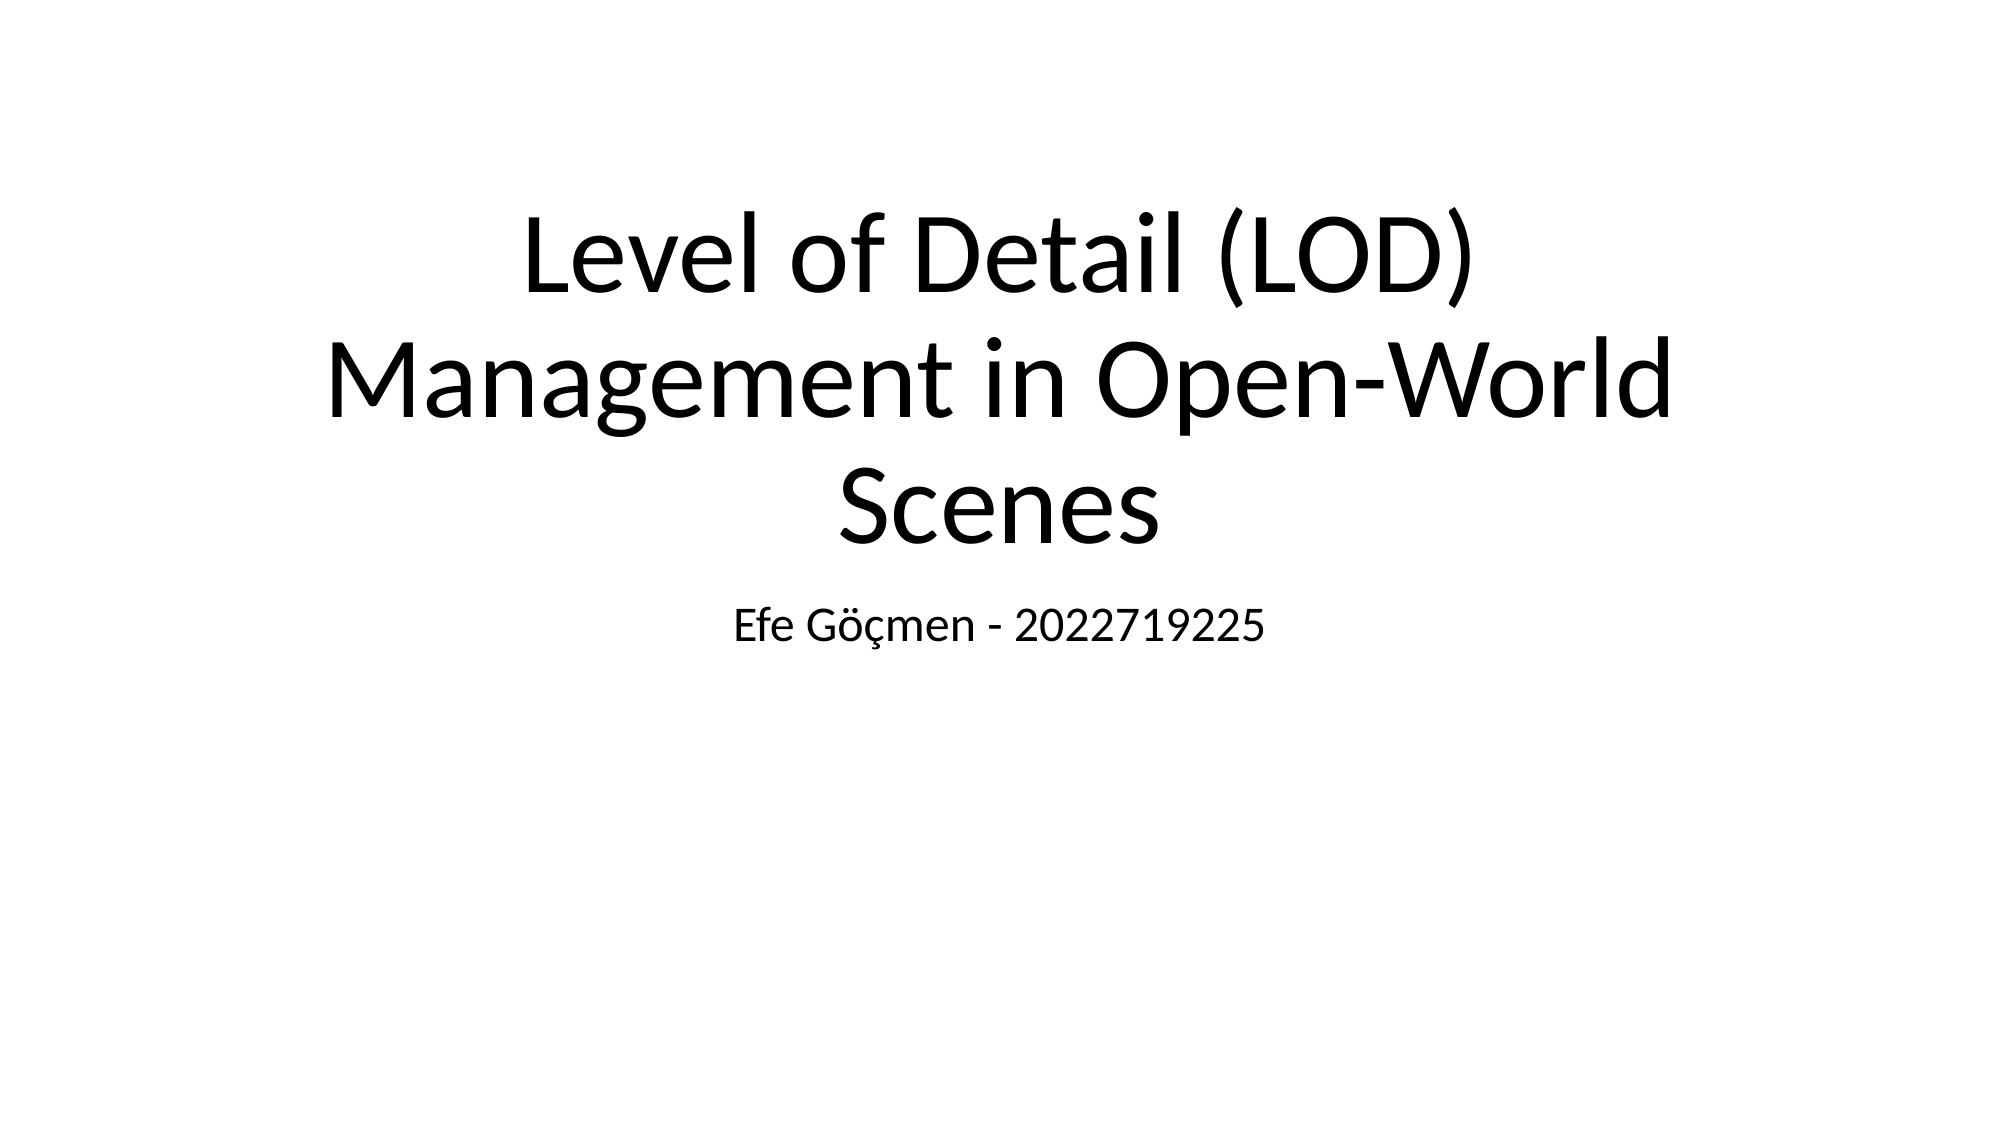

# Level of Detail (LOD) Management in Open-World Scenes
Efe Göçmen - 2022719225